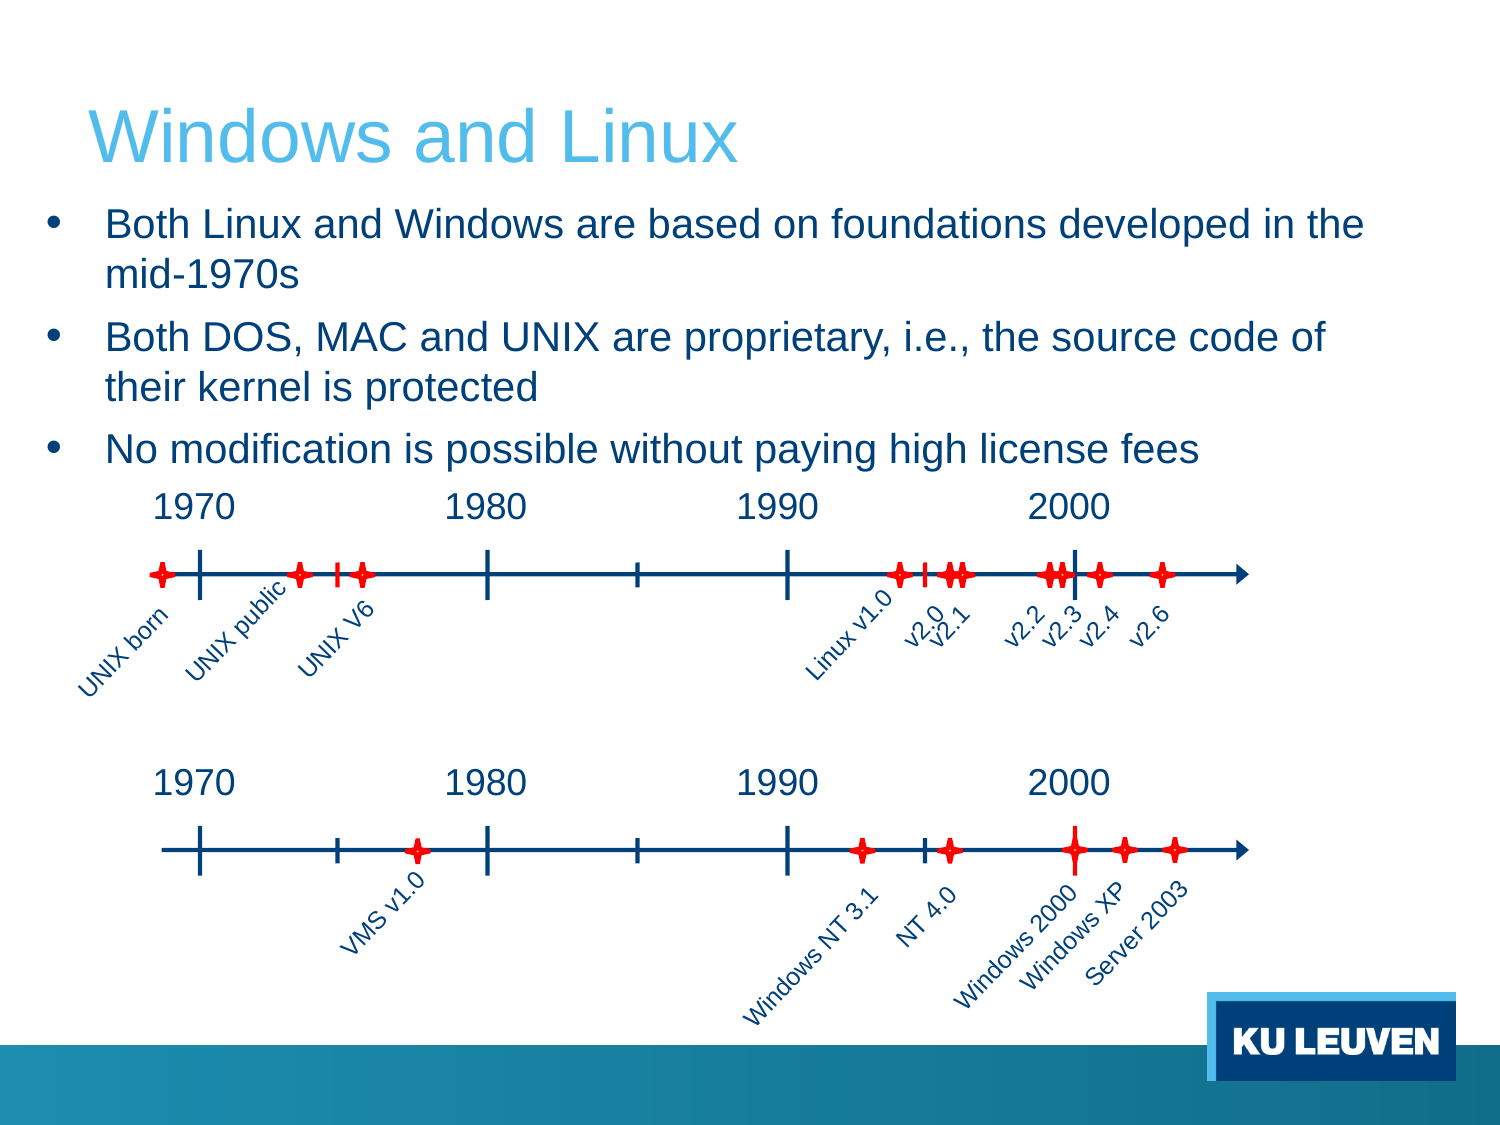

# Windows and Linux
Both Linux and Windows are based on foundations developed in the mid-1970s
Both DOS, MAC and UNIX are proprietary, i.e., the source code of their kernel is protected
No modification is possible without paying high license fees

1970
1980
1990
2000

v2.0
v2.1
v2.2
v2.3
v2.4
v2.6
UNIX public
Linux v1.0
UNIX V6
UNIX born
1970
1980
1990
2000

VMS v1.0
 NT 4.0
Server 2003
Windows XP
Windows 2000
Windows NT 3.1
10